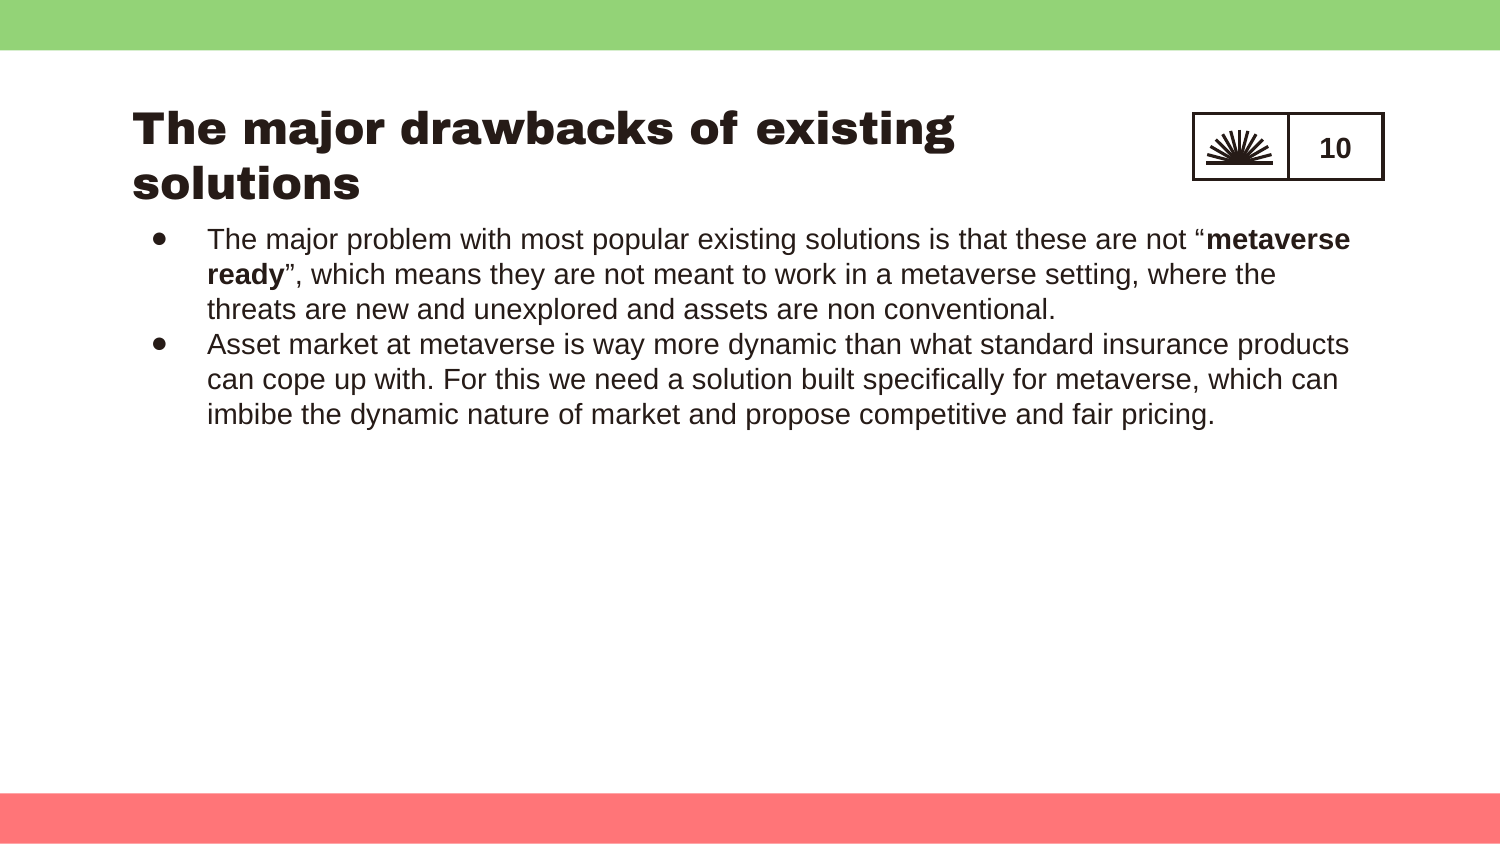

# The major drawbacks of existing solutions

The major problem with most popular existing solutions is that these are not “metaverse ready”, which means they are not meant to work in a metaverse setting, where the threats are new and unexplored and assets are non conventional.
Asset market at metaverse is way more dynamic than what standard insurance products can cope up with. For this we need a solution built specifically for metaverse, which can imbibe the dynamic nature of market and propose competitive and fair pricing.